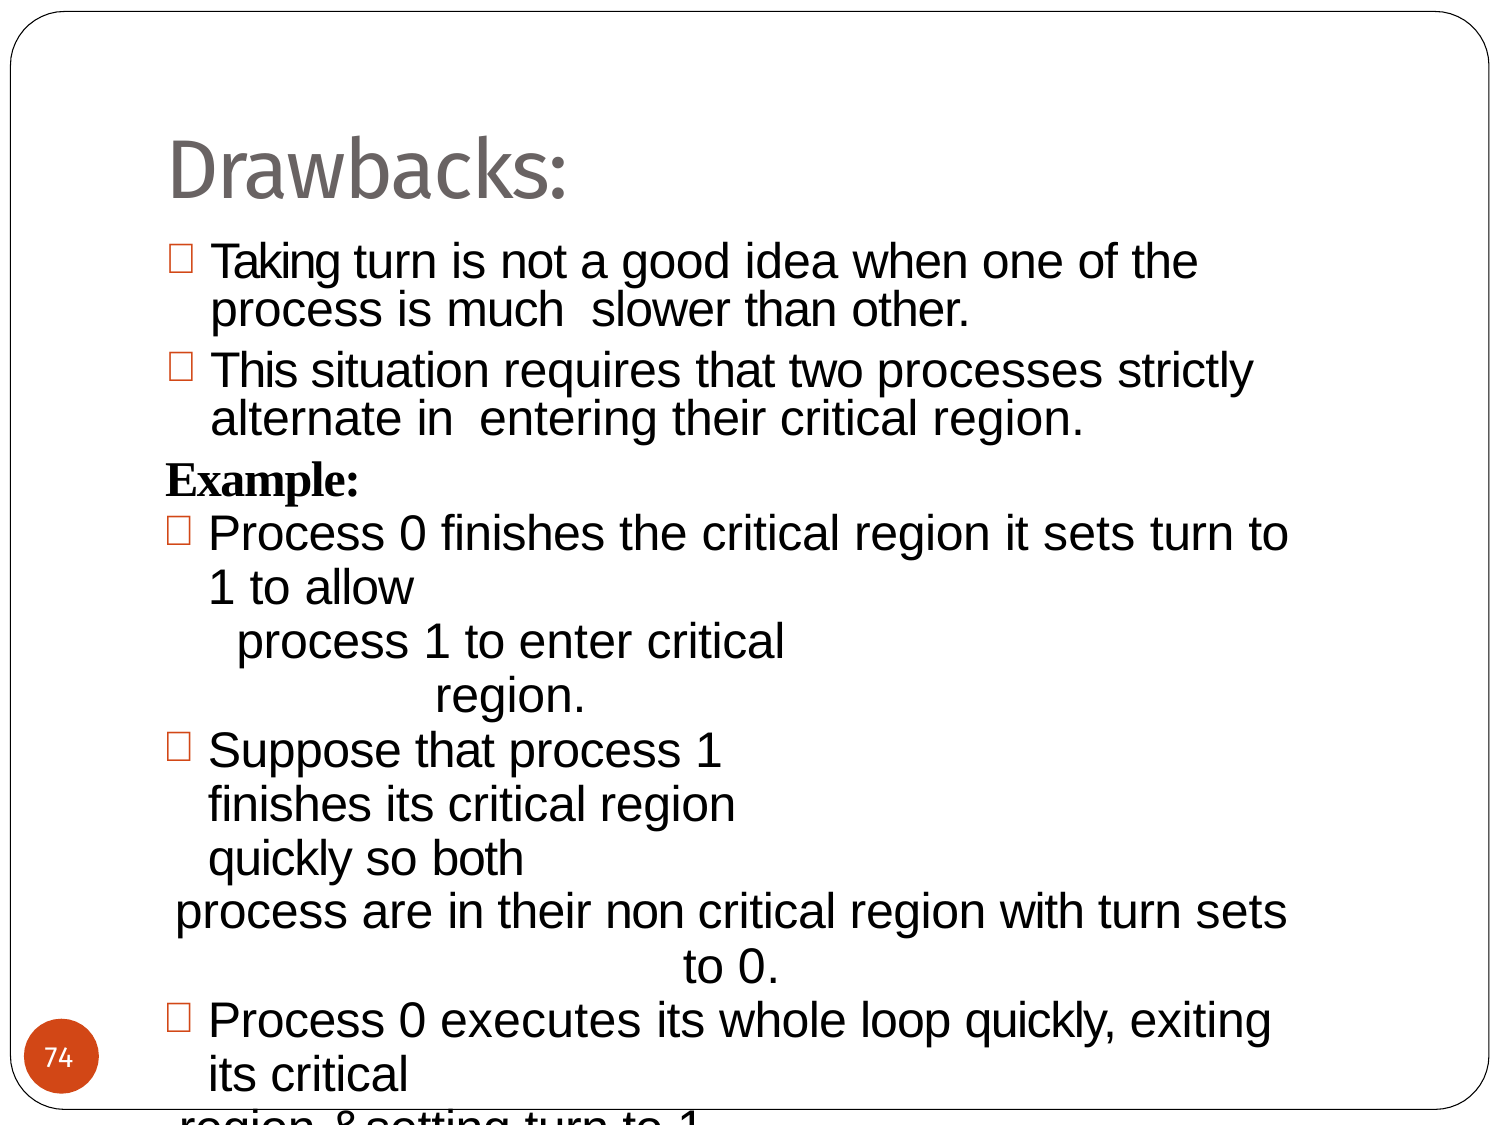

# Drawbacks:
Taking turn is not a good idea when one of the process is much  slower than other.
This situation requires that two processes strictly alternate in  entering their critical region.
Example:
Process 0 finishes the critical region it sets turn to 1 to allow
process 1 to enter critical region.
Suppose that process 1 finishes its critical region quickly so both
process are in their non critical region with turn sets to 0.
Process 0 executes its whole loop quickly, exiting its critical
region & setting turn to 1.
At this point turn is 1 and both processes are executing in their  noncritical regions.

74